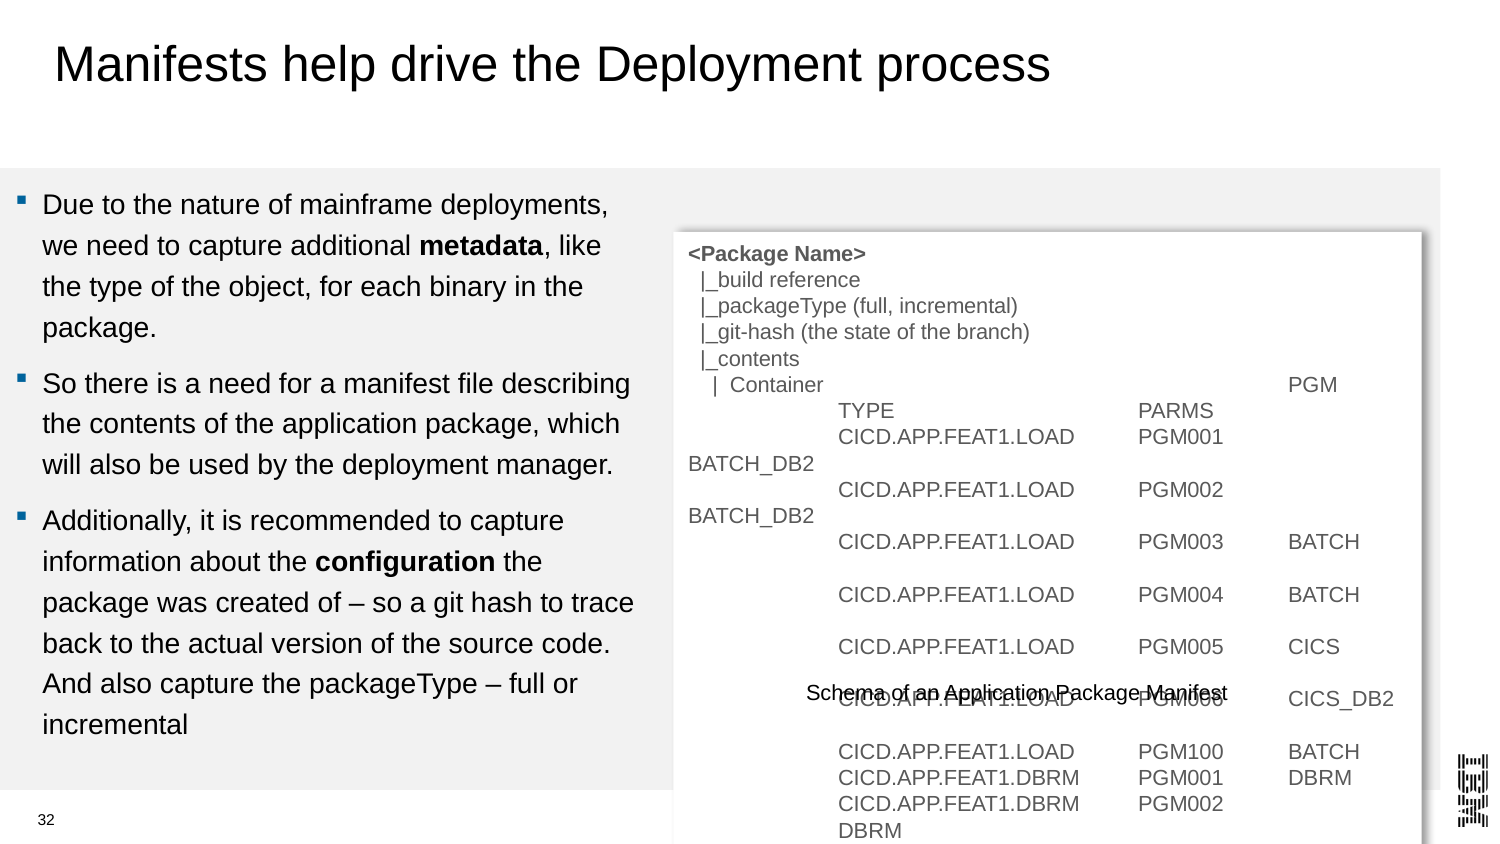

# Manifests help drive the Deployment process
Due to the nature of mainframe deployments, we need to capture additional metadata, like the type of the object, for each binary in the package.
So there is a need for a manifest file describing the contents of the application package, which will also be used by the deployment manager.
Additionally, it is recommended to capture information about the configuration the package was created of – so a git hash to trace back to the actual version of the source code. And also capture the packageType – full or incremental
<Package Name>
  |_build reference
  |_packageType (full, incremental)
  |_git-hash (the state of the branch)
  |_contents
    |  Container				PGM            	TYPE                   	PARMS
       	CICD.APP.FEAT1.LOAD	PGM001     	BATCH_DB2
       	CICD.APP.FEAT1.LOAD       	PGM002     	BATCH_DB2
       	CICD.APP.FEAT1.LOAD 	PGM003     	BATCH
       	CICD.APP.FEAT1.LOAD 	PGM004     	BATCH
       	CICD.APP.FEAT1.LOAD 	PGM005     	CICS
     	CICD.APP.FEAT1.LOAD	PGM006     	CICS_DB2
	CICD.APP.FEAT1.LOAD	PGM100     	BATCH
 	CICD.APP.FEAT1.DBRM	PGM001     	DBRM
	CICD.APP.FEAT1.DBRM	PGM002		DBRM
	CICD.APP.FEAT1.DBRM	PGM006		DBRM
Schema of an Application Package Manifest